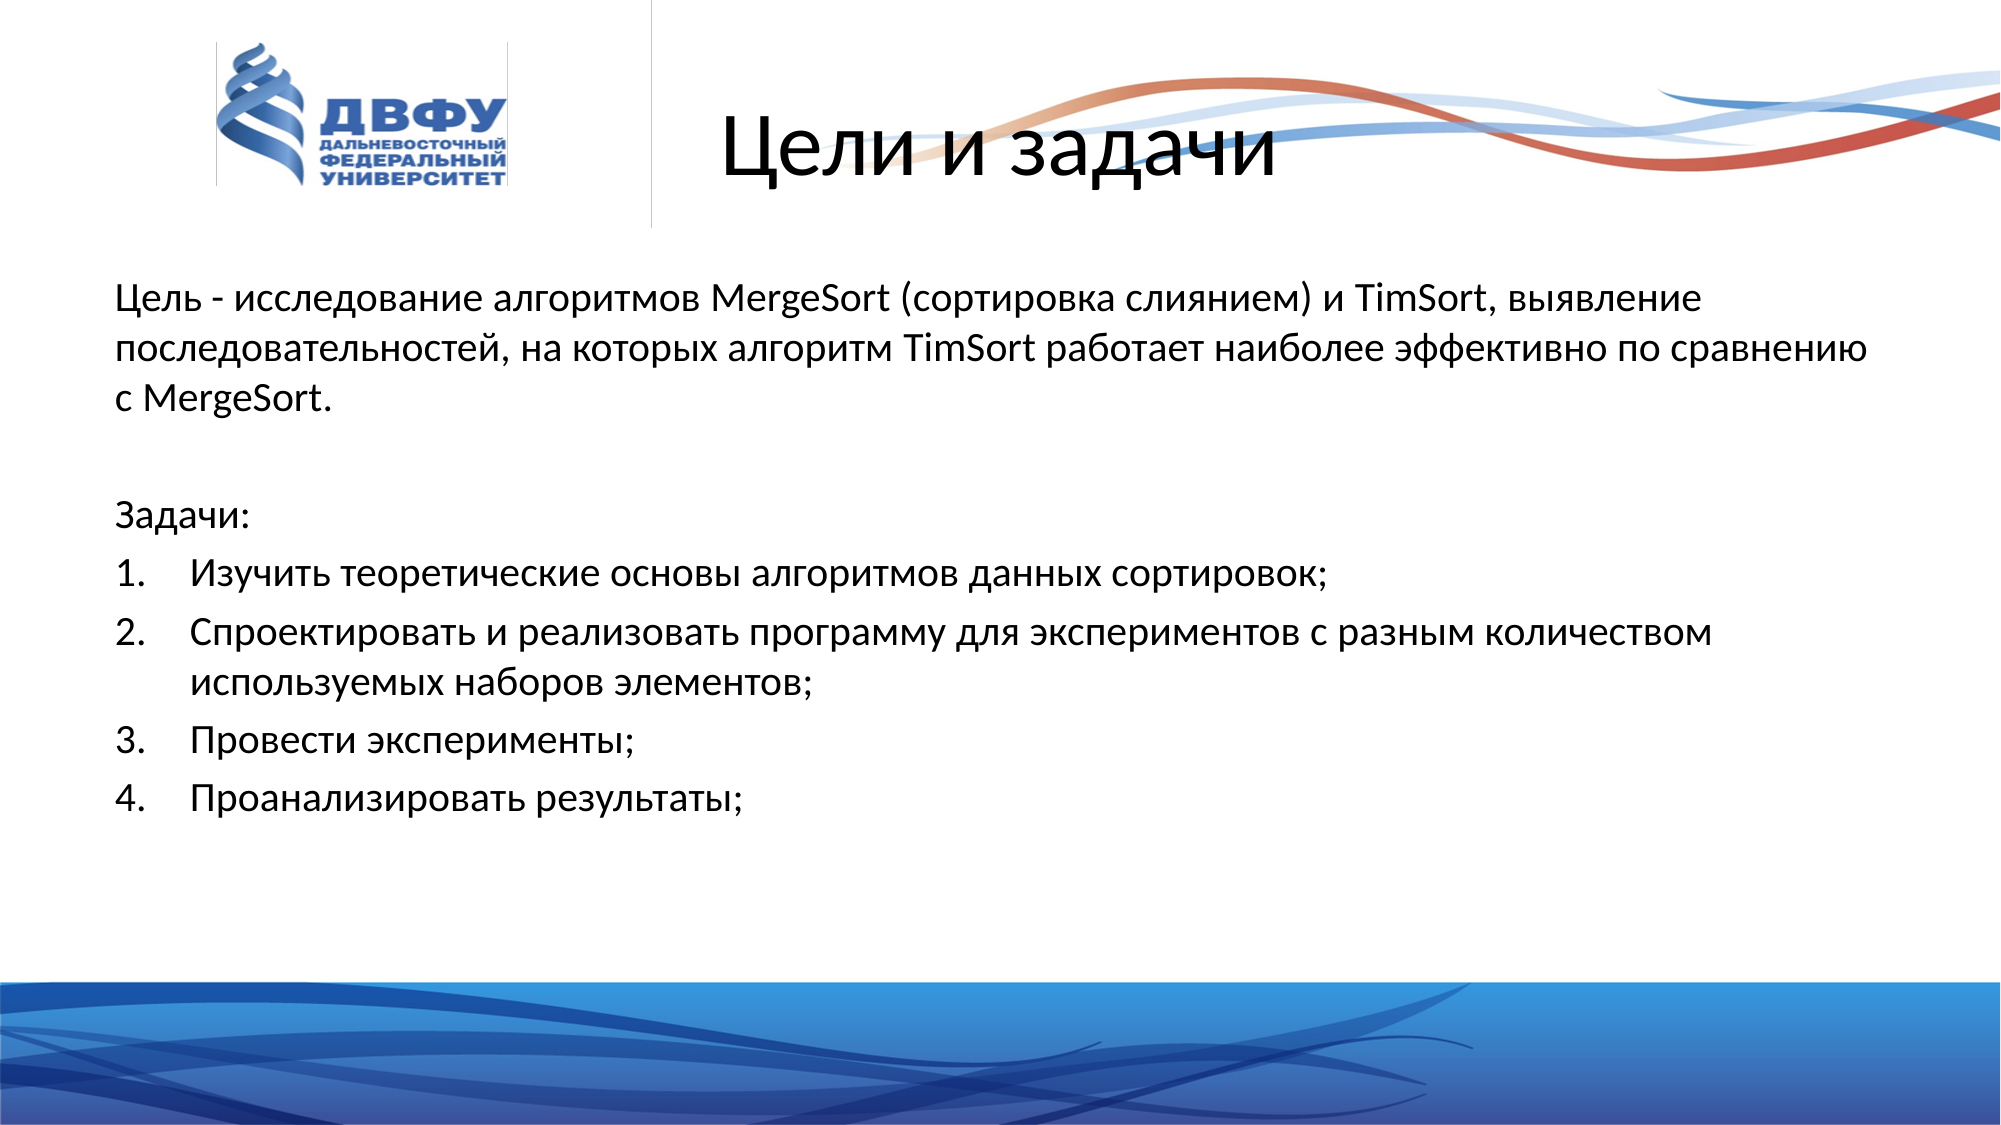

# Цели и задачи
Цель - исследование алгоритмов MergeSort (сортировка слиянием) и TimSort, выявление последовательностей, на которых алгоритм TimSort работает наиболее эффективно по сравнению с MergeSort.

Задачи:
Изучить теоретические основы алгоритмов данных сортировок;
Спроектировать и реализовать программу для экспериментов с разным количеством используемых наборов элементов;
Провести эксперименты;
Проанализировать результаты;